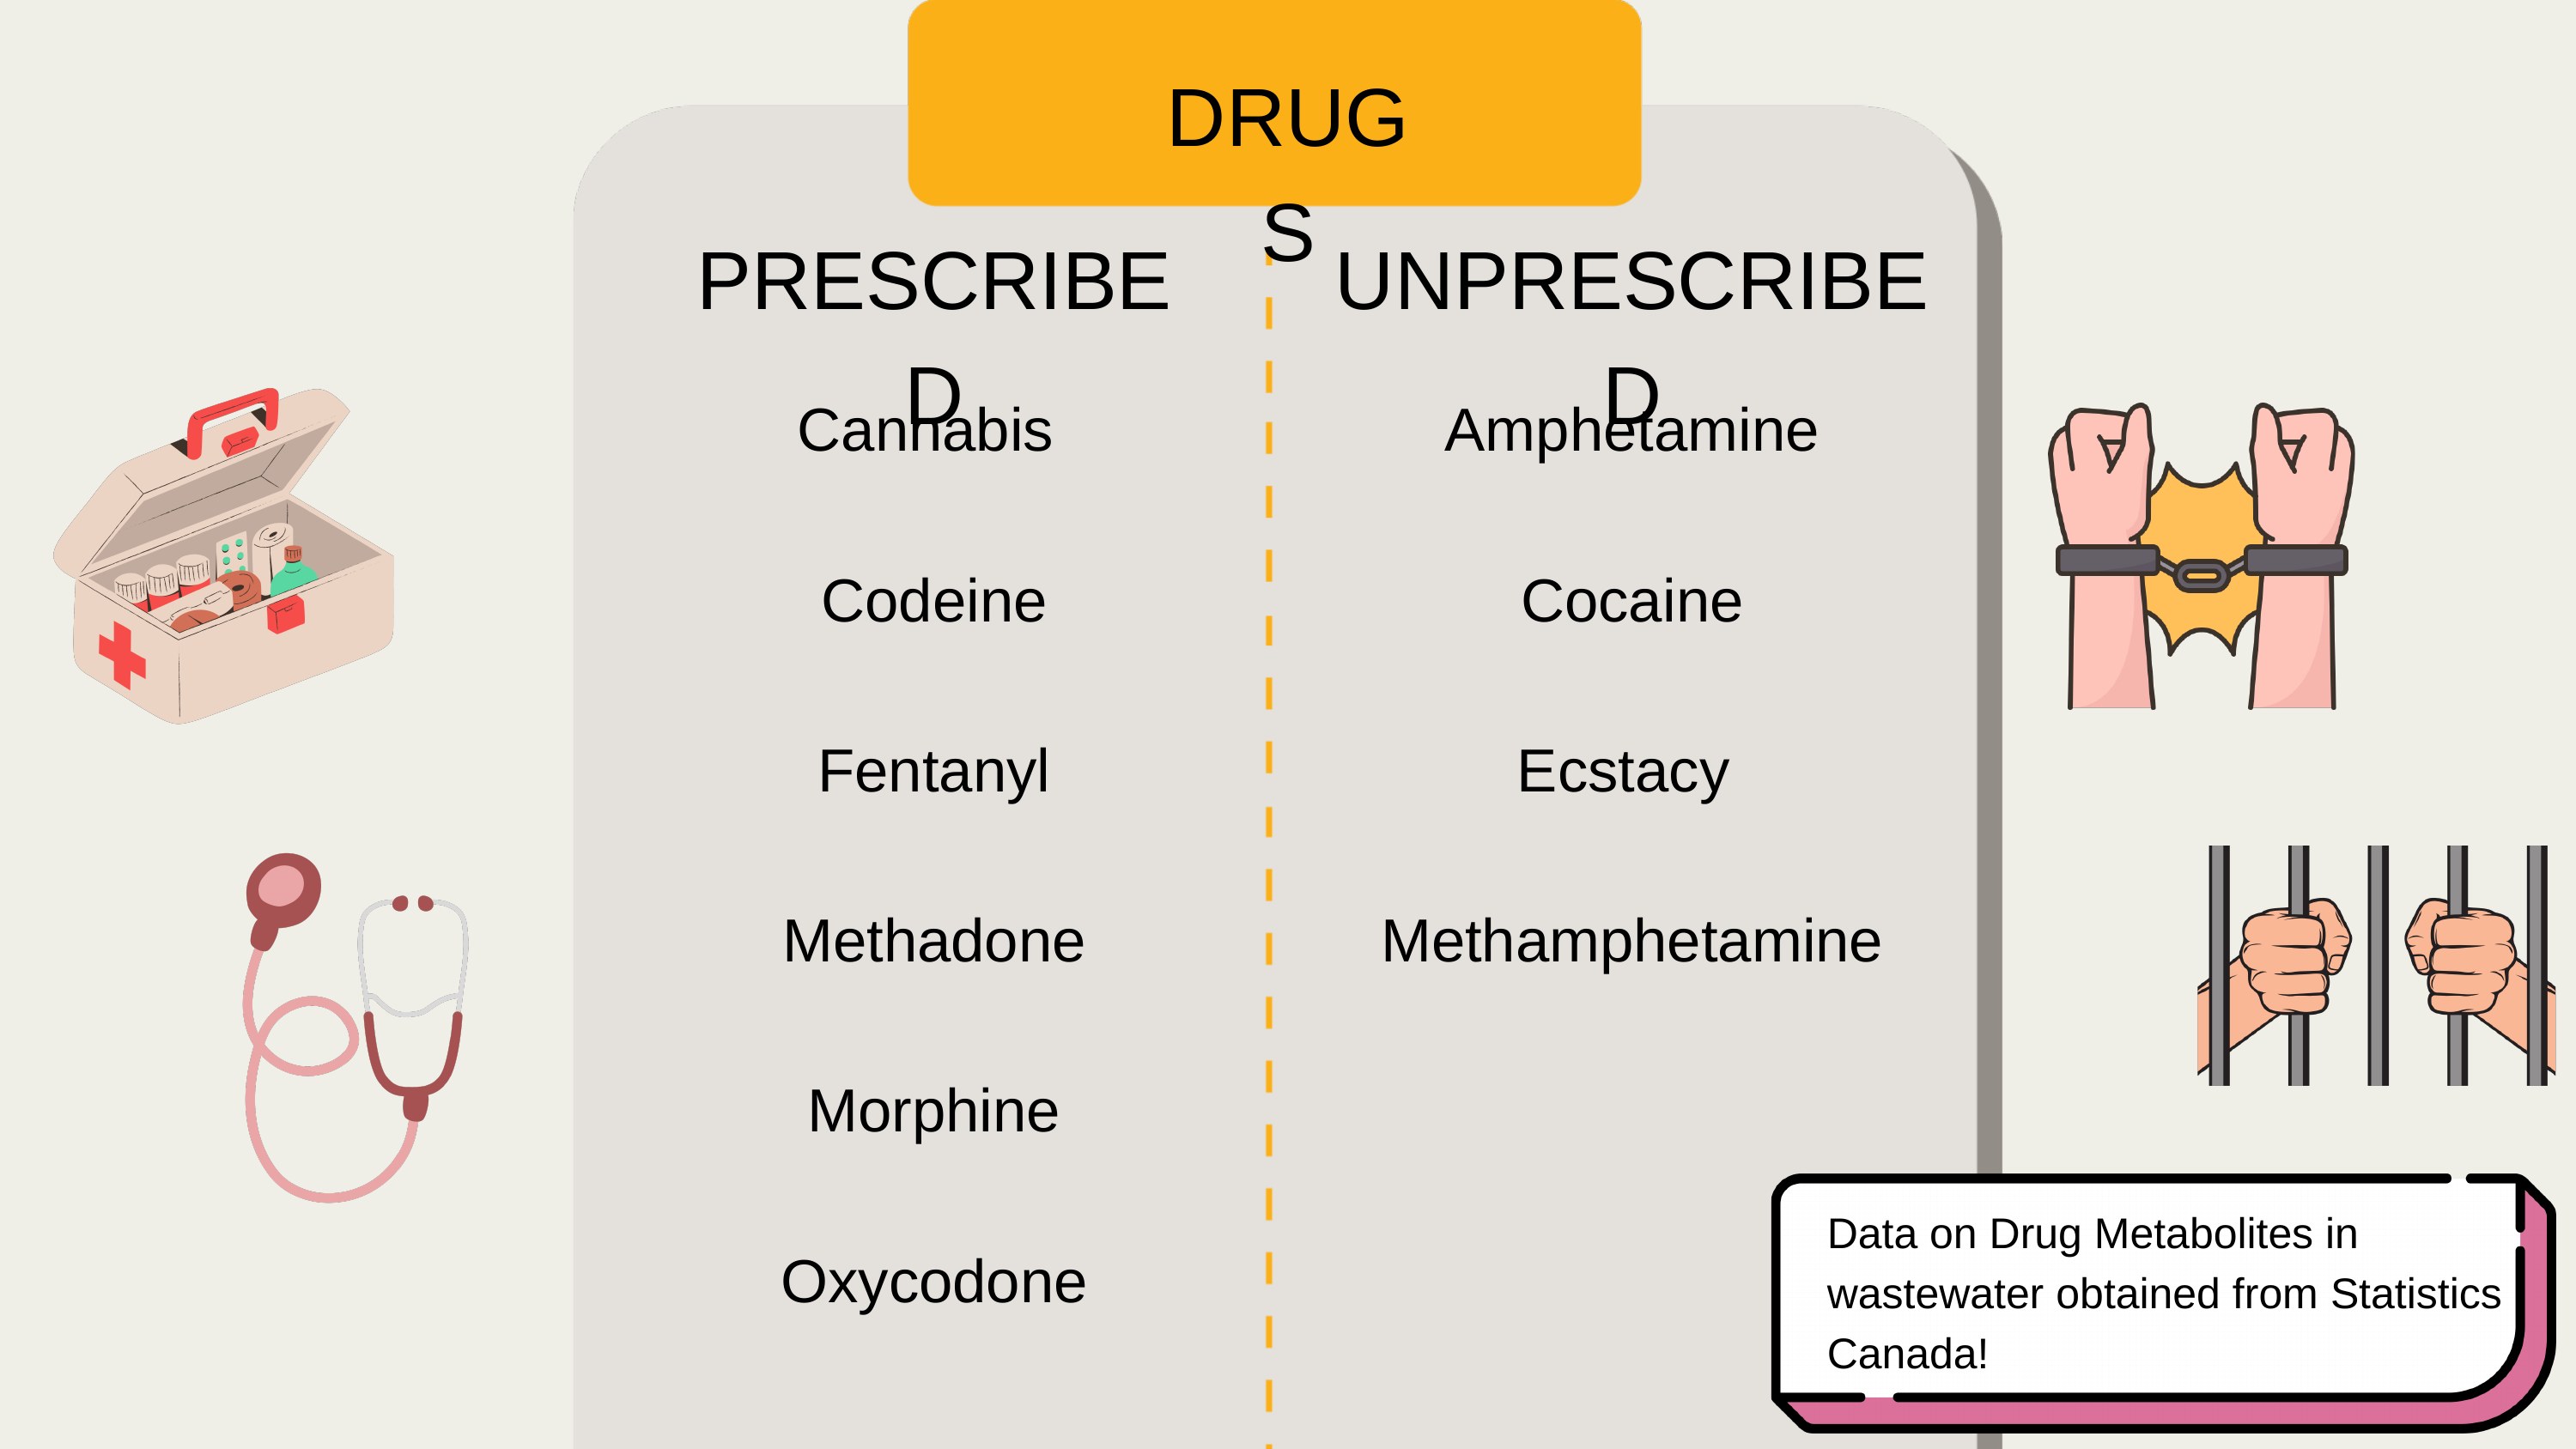

DRUGS
PRESCRIBED
UNPRESCRIBED
Cannabis

Codeine

Fentanyl

Methadone

Morphine

Oxycodone
Amphetamine

Cocaine

Ecstacy

Methamphetamine

Data on Drug Metabolites in wastewater obtained from Statistics Canada!